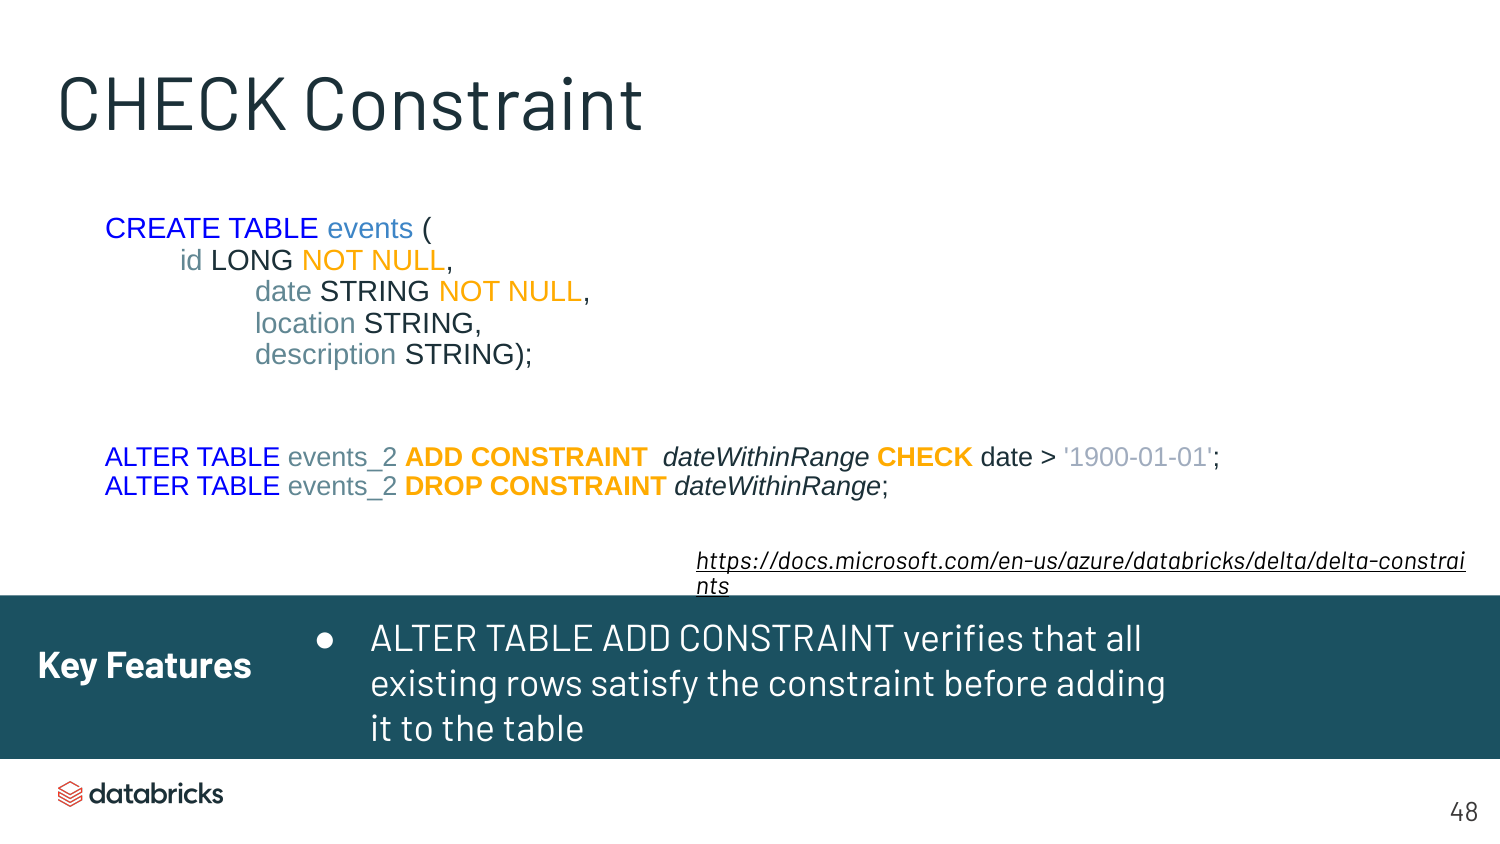

# CHECK Constraint
CREATE TABLE events (
id LONG NOT NULL,
 	date STRING NOT NULL,
 	location STRING,
 	description STRING);
ALTER TABLE events_2 ADD CONSTRAINT  dateWithinRange CHECK date > '1900-01-01';
ALTER TABLE events_2 DROP CONSTRAINT dateWithinRange;

https://docs.microsoft.com/en-us/azure/databricks/delta/delta-constraints

ALTER TABLE ADD CONSTRAINT verifies that all existing rows satisfy the constraint before adding it to the table

Key Features

48